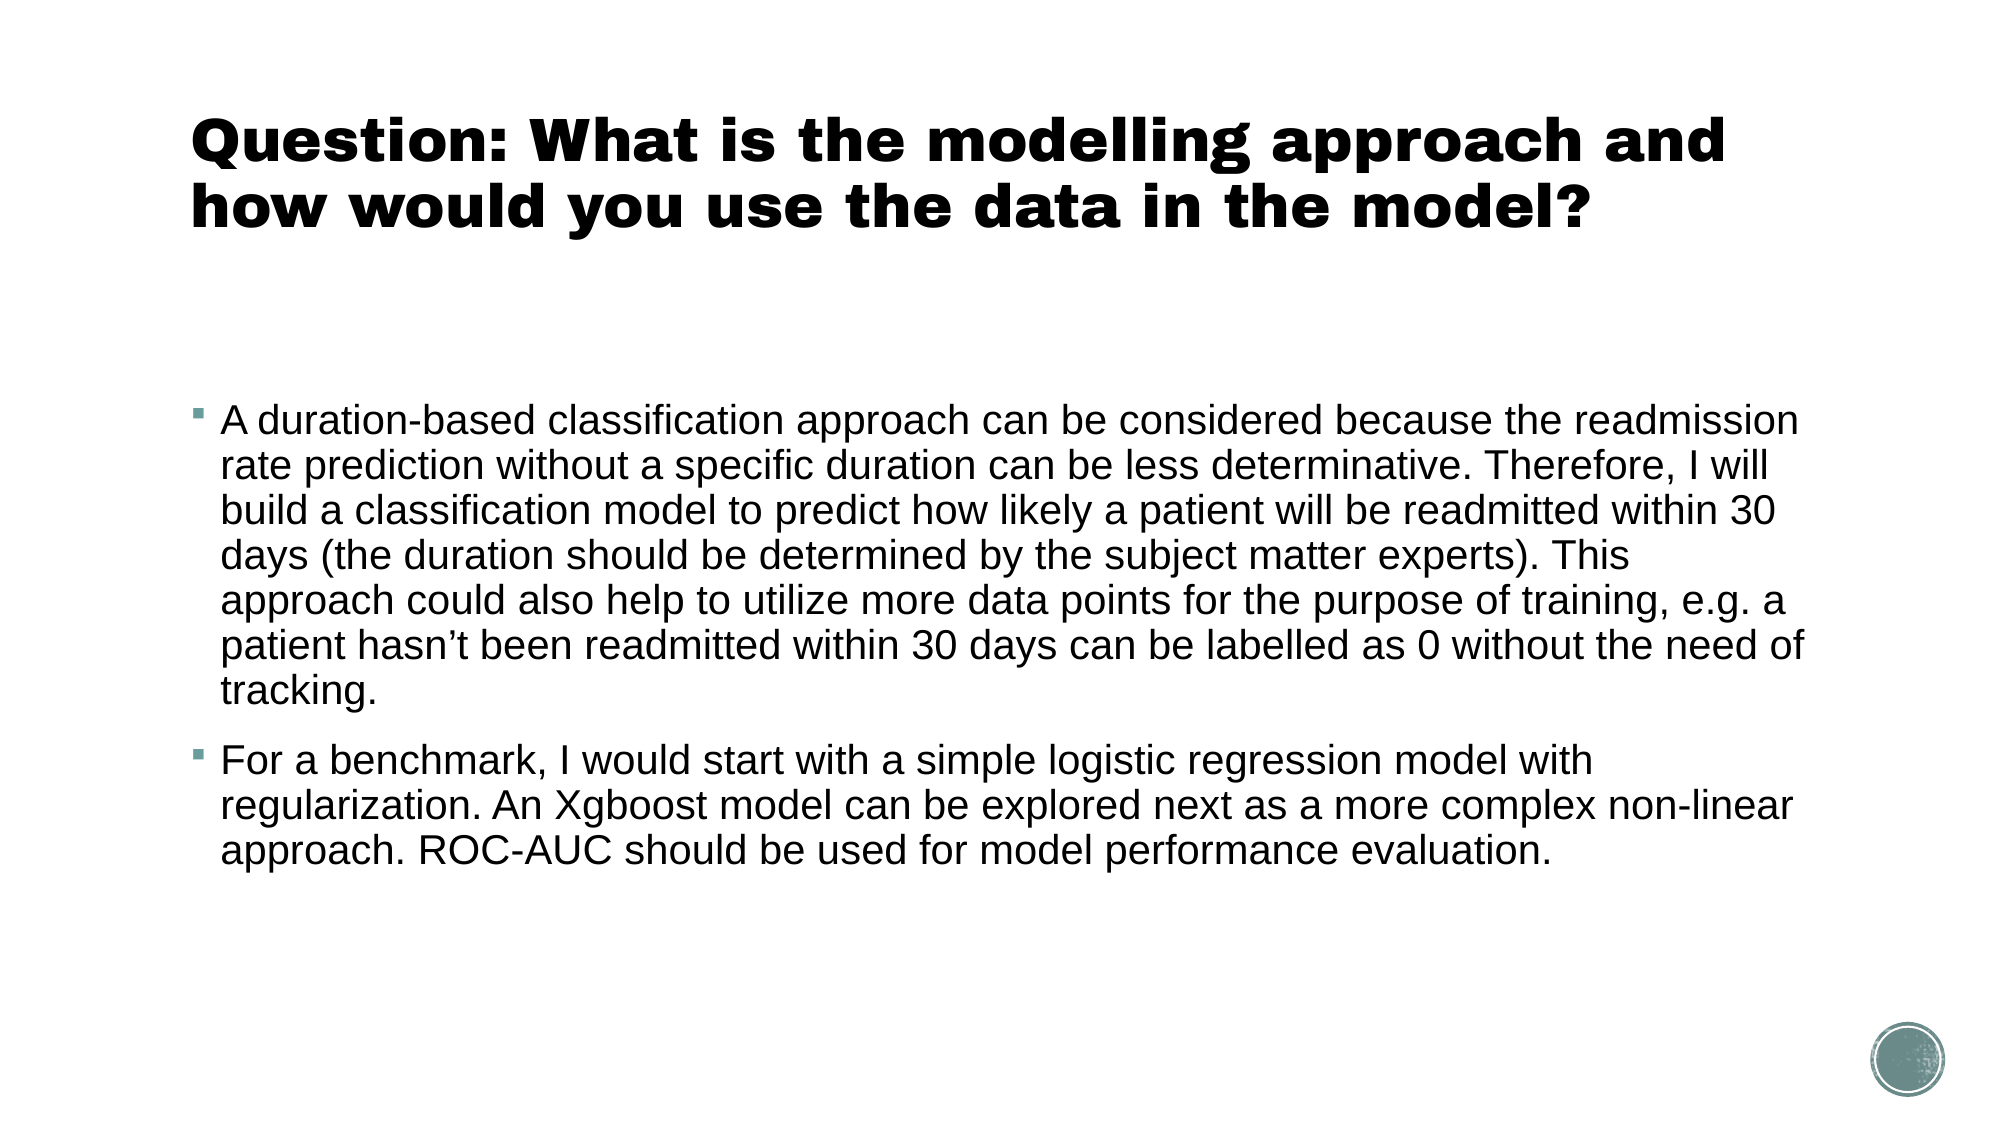

# Question: What is the modelling approach and how would you use the data in the model?
A duration-based classification approach can be considered because the readmission rate prediction without a specific duration can be less determinative. Therefore, I will build a classification model to predict how likely a patient will be readmitted within 30 days (the duration should be determined by the subject matter experts). This approach could also help to utilize more data points for the purpose of training, e.g. a patient hasn’t been readmitted within 30 days can be labelled as 0 without the need of tracking.
For a benchmark, I would start with a simple logistic regression model with regularization. An Xgboost model can be explored next as a more complex non-linear approach. ROC-AUC should be used for model performance evaluation.